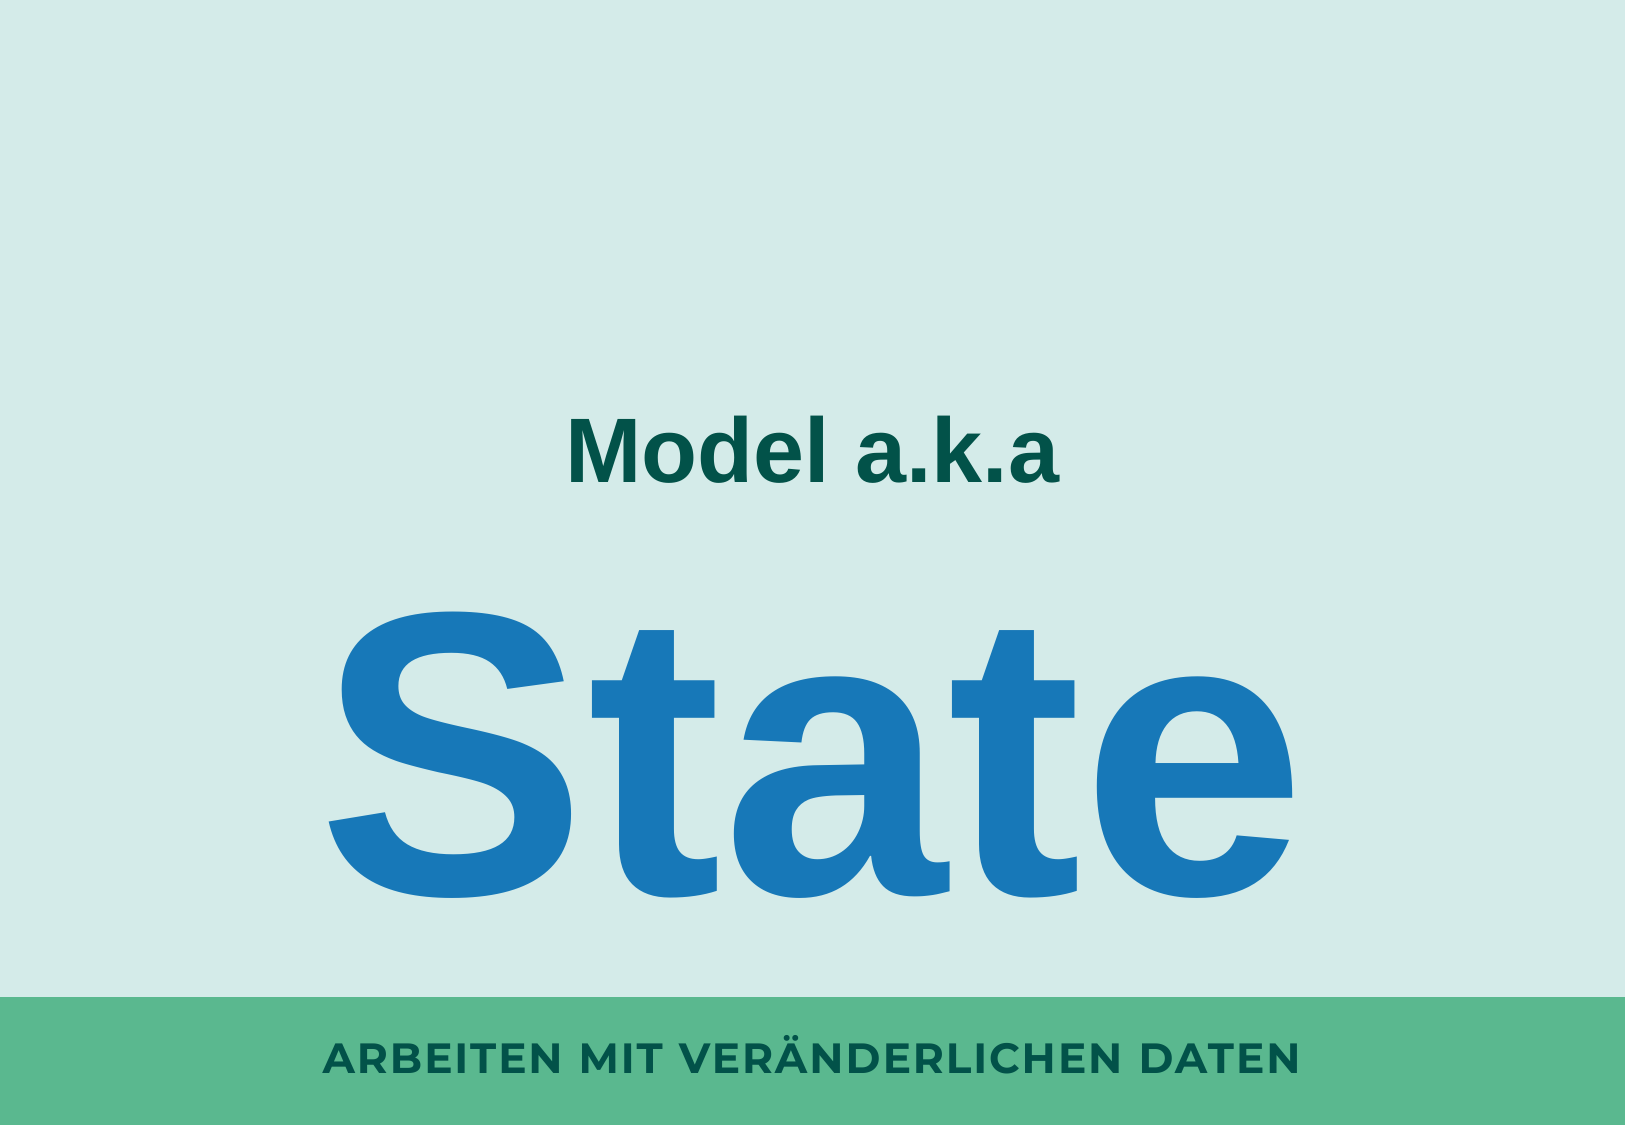

Model a.k.a
State
# Arbeiten mit veränderlichen Daten